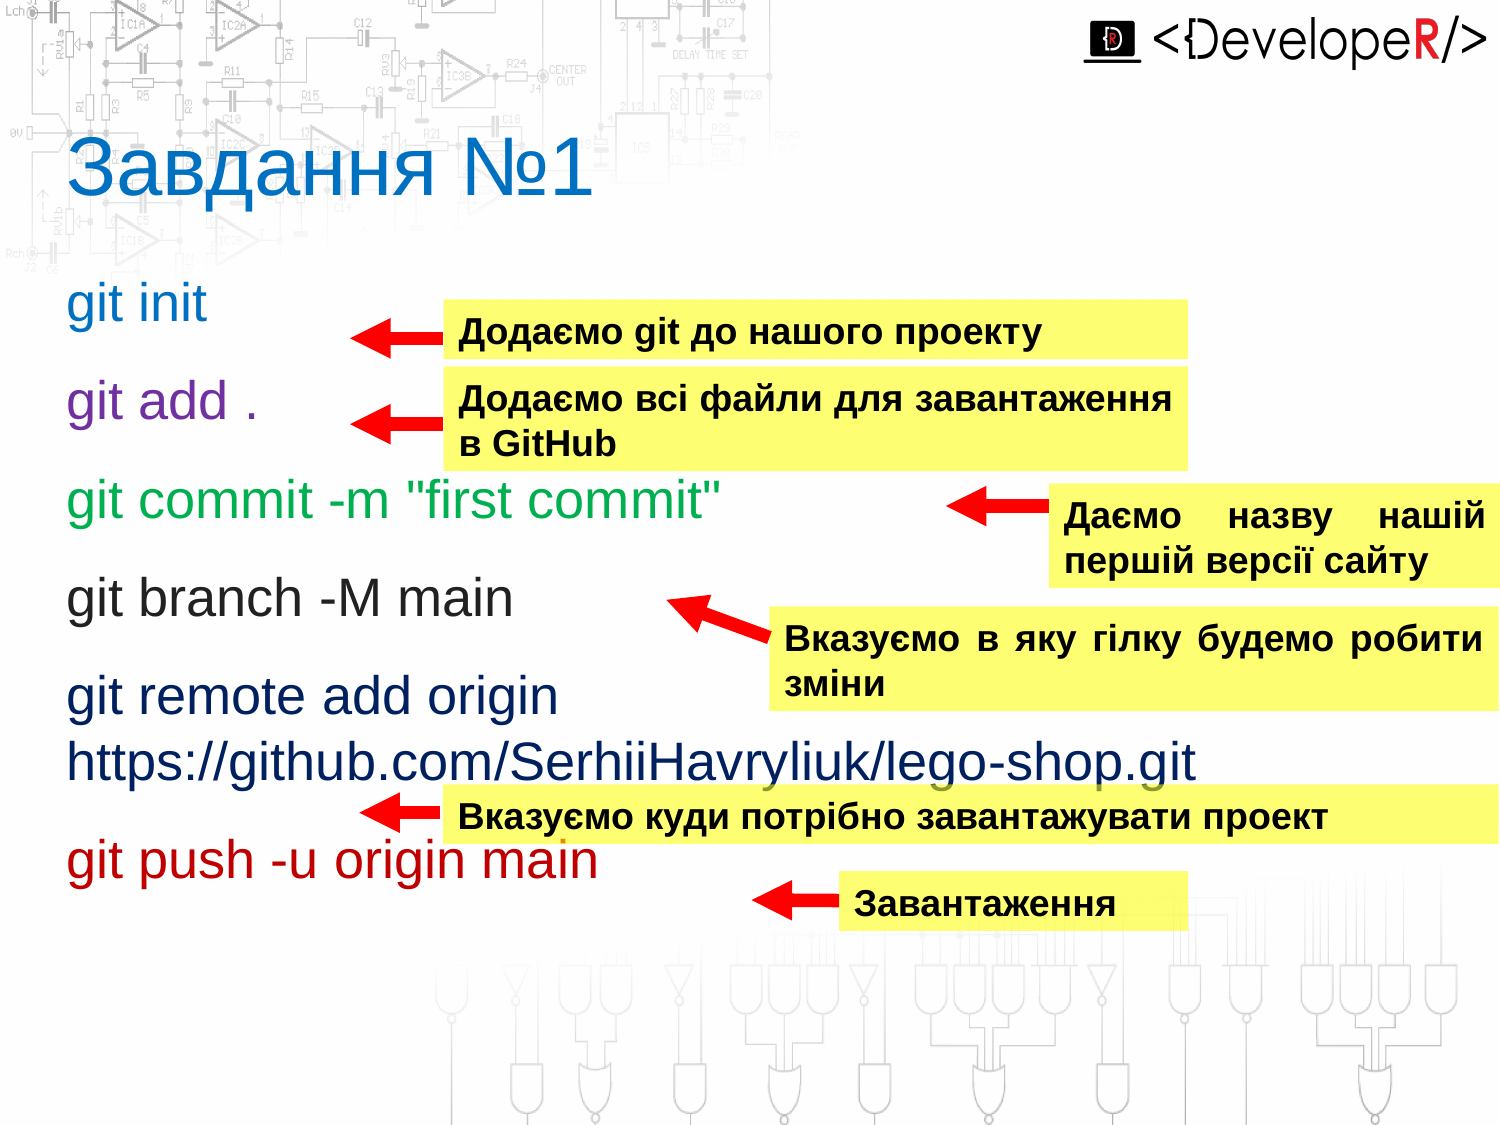

# Завдання №1
git init
git add .
git commit -m "first commit"
git branch -M main
git remote add origin https://github.com/SerhiiHavryliuk/lego-shop.git
git push -u origin main
Додаємо git до нашого проекту
Додаємо всі файли для завантаження в GitHub
Даємо назву нашій першій версії сайту
Вказуємо в яку гілку будемо робити зміни
Вказуємо куди потрібно завантажувати проект
Завантаження